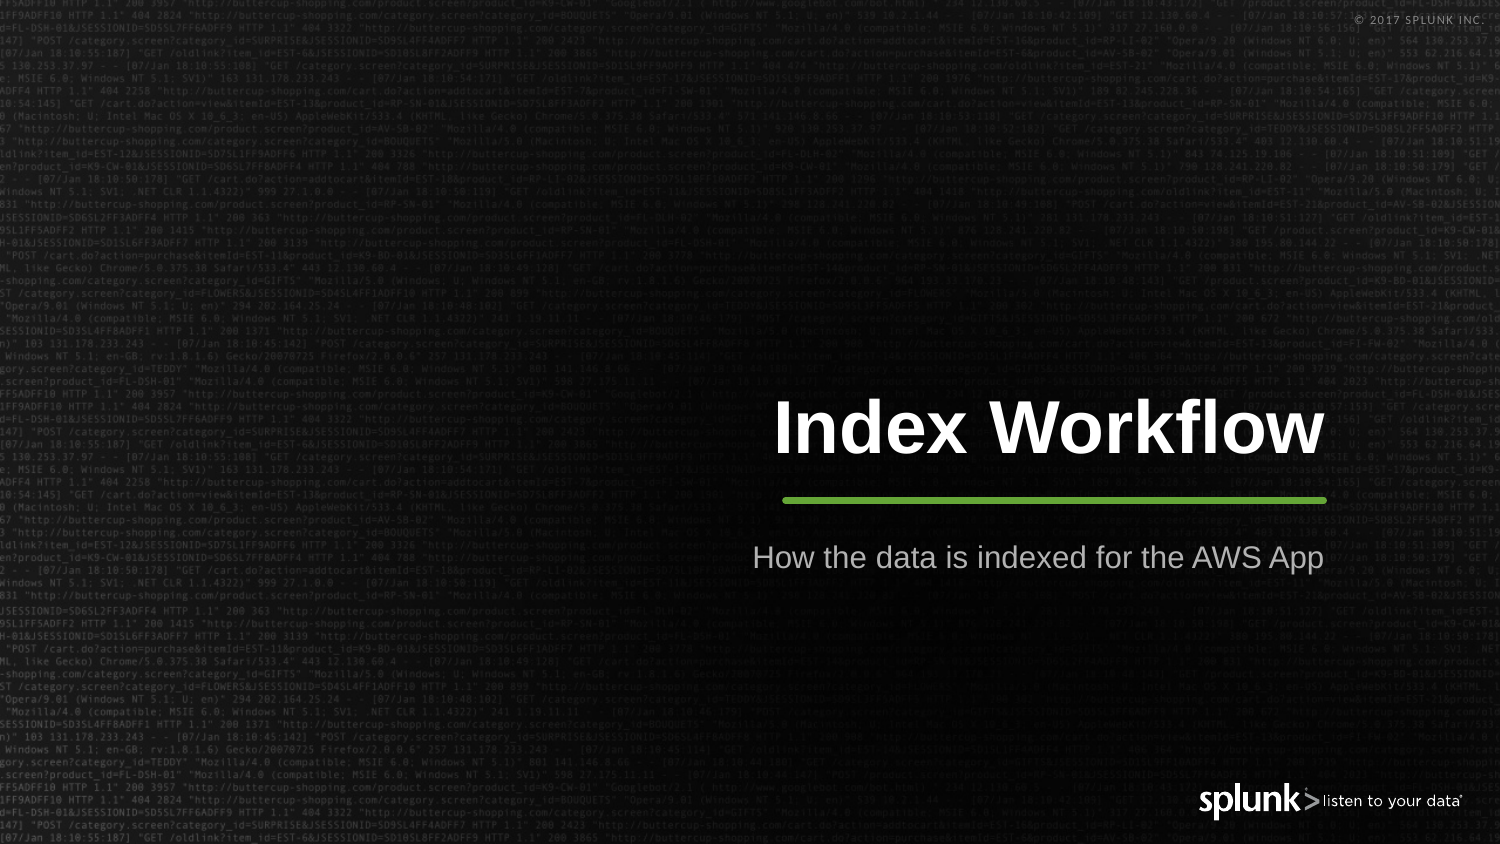

# Index Workflow
How the data is indexed for the AWS App